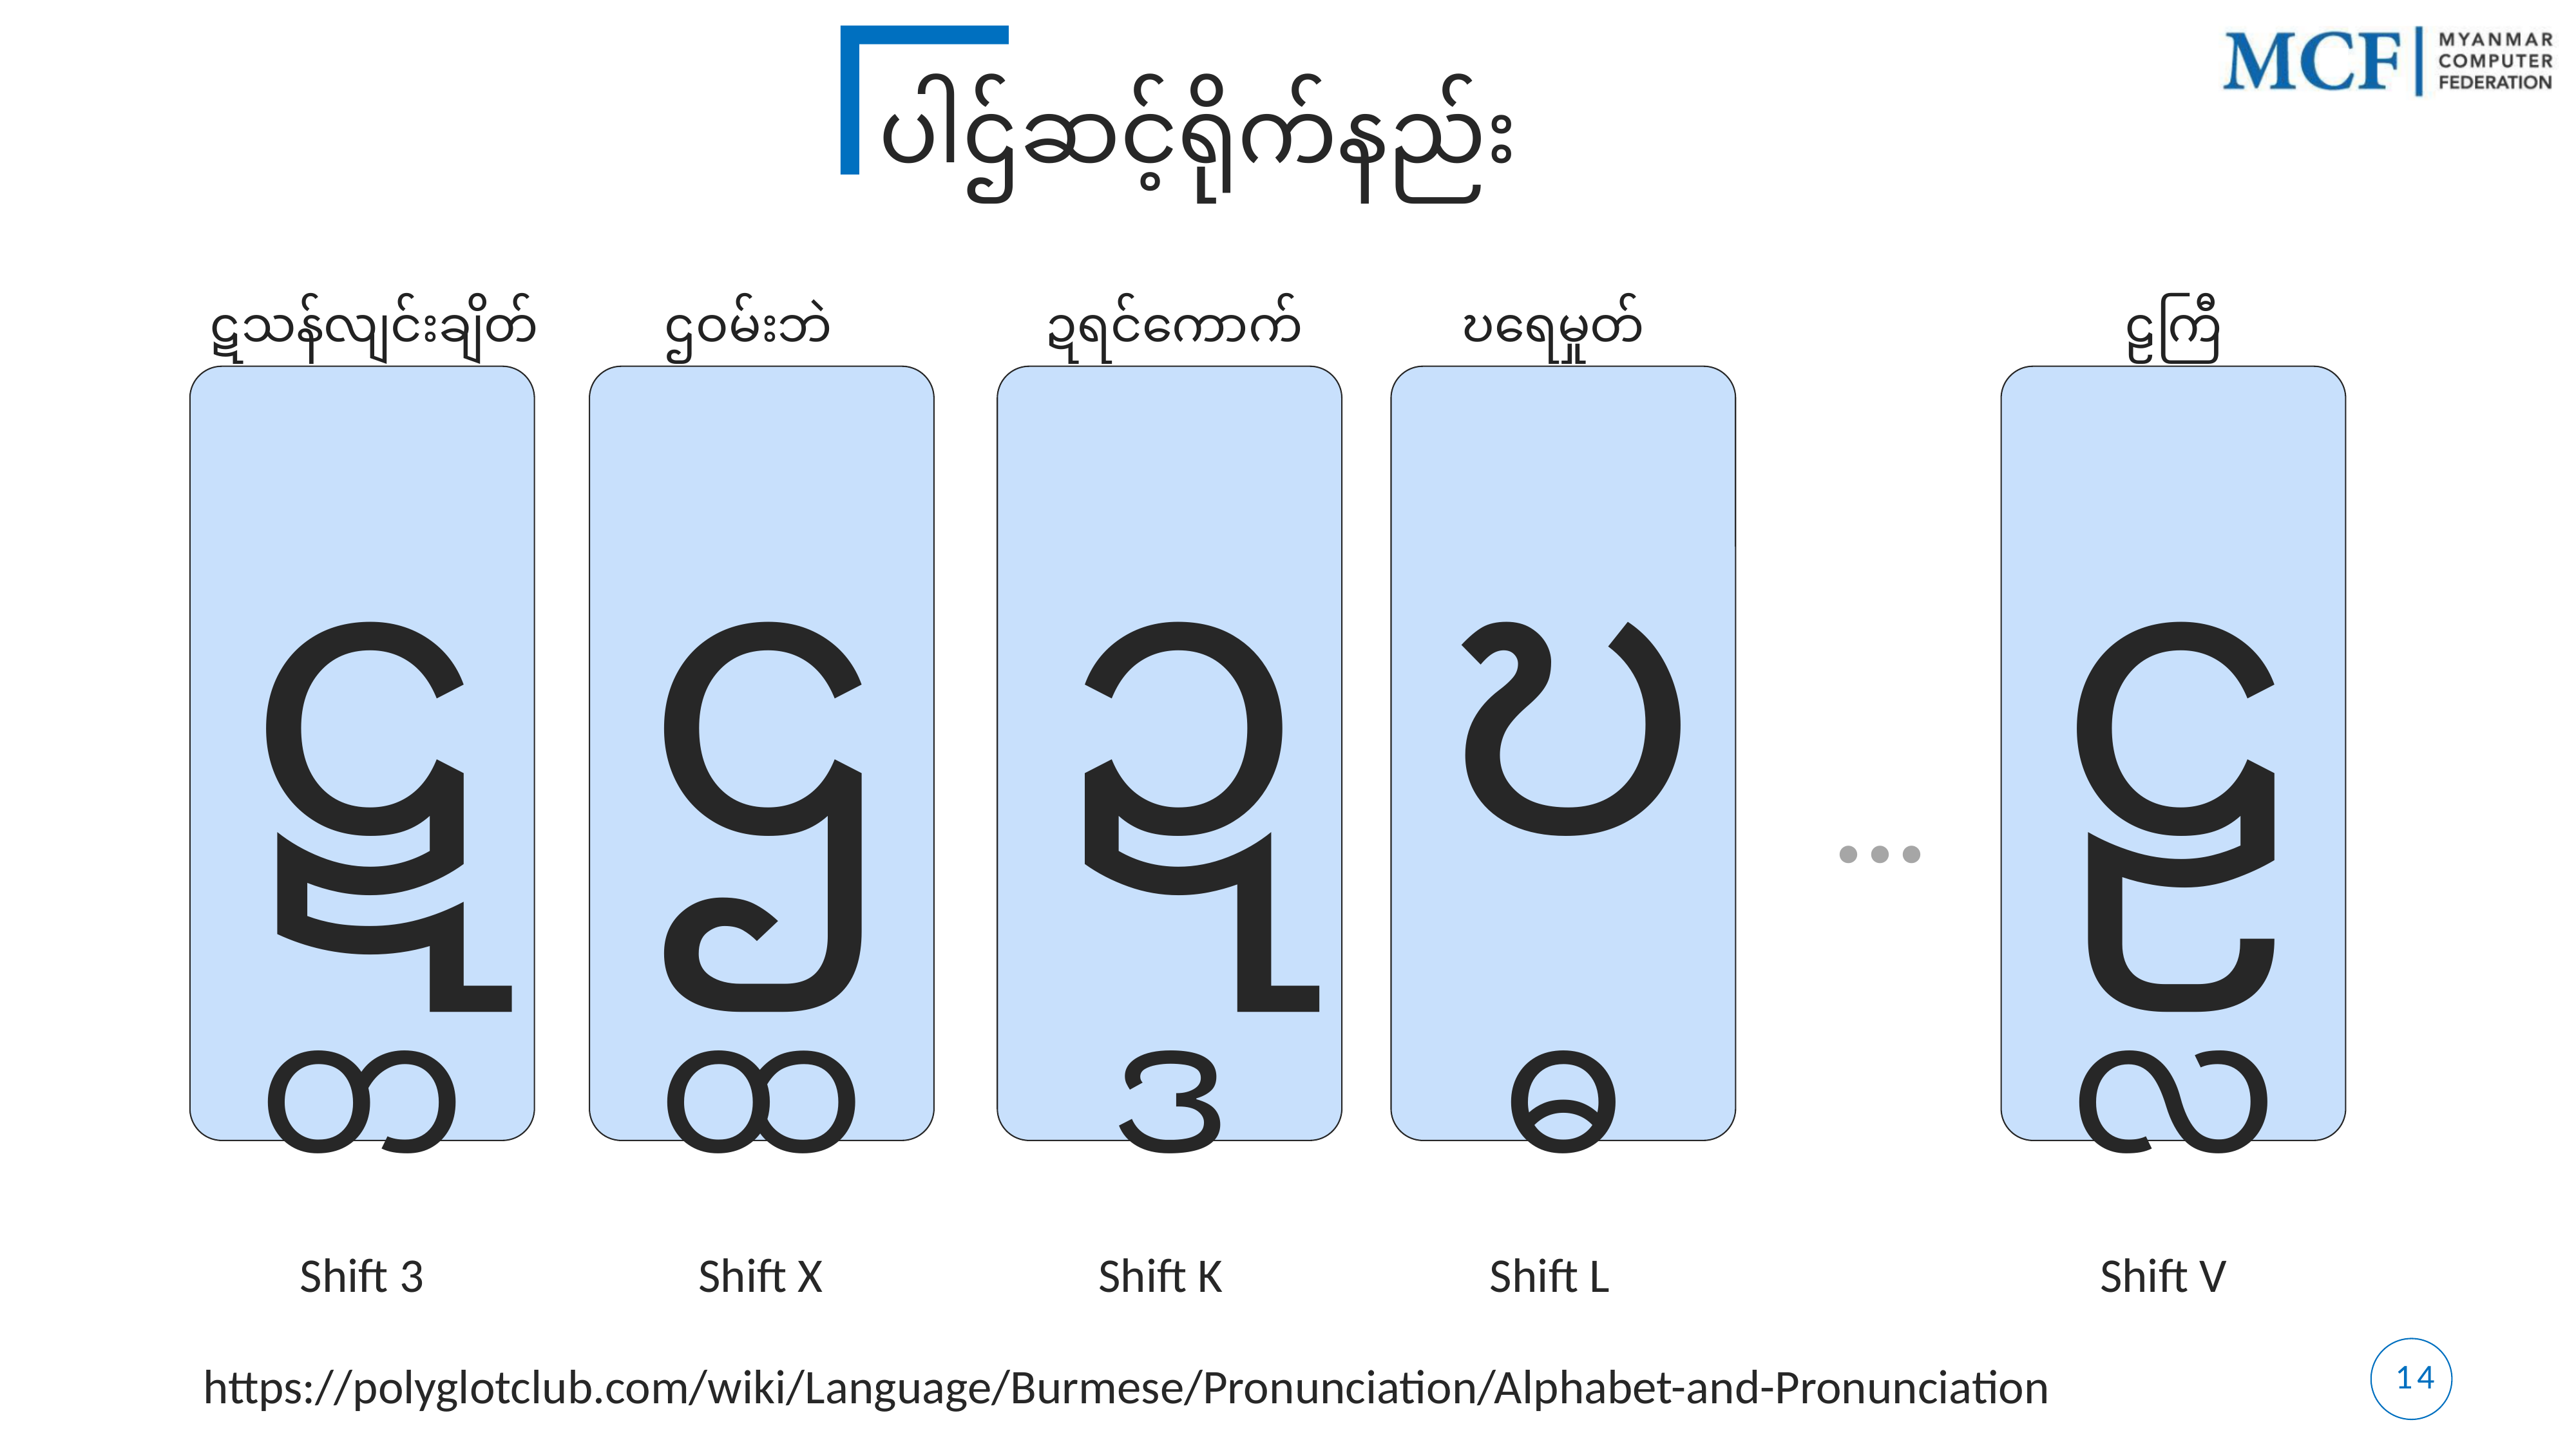

‌ပါဌ်ဆင့်ရိုက်နည်း
ဠကြီ
ဋသန်လျင်းချိတ်
ဌဝမ်းဘဲ
ဍရင်ကောက်
ဎရေမှုတ်

ဋ
တ

ဌ
ထ

ဍ
ဒ

ဎ
ဓ

ဠ
လ
...
Shift V
Shift 3
Shift X
Shift K
Shift L
https://polyglotclub.com/wiki/Language/Burmese/Pronunciation/Alphabet-and-Pronunciation